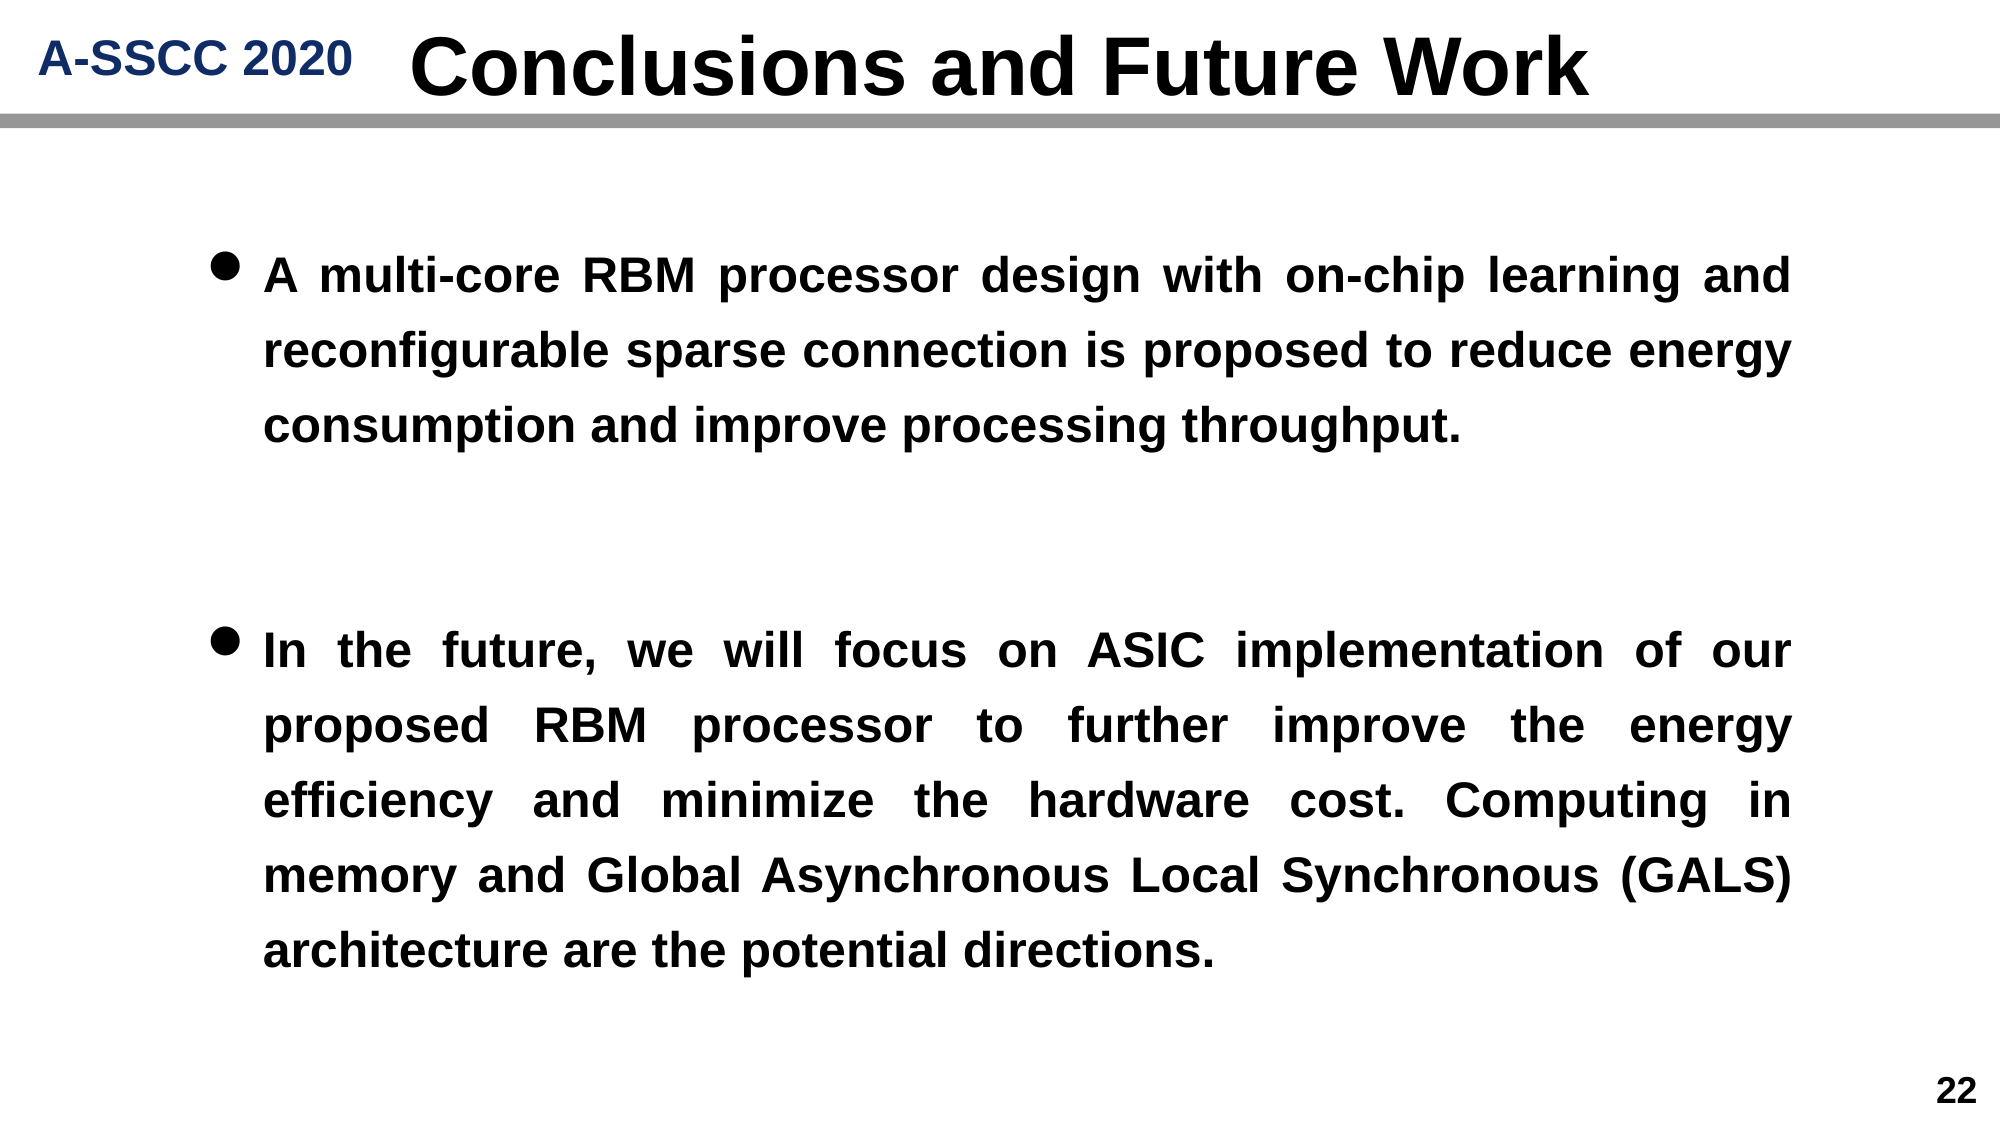

# Conclusions and Future Work
A multi-core RBM processor design with on-chip learning and reconfigurable sparse connection is proposed to reduce energy consumption and improve processing throughput.

In the future, we will focus on ASIC implementation of our proposed RBM processor to further improve the energy efficiency and minimize the hardware cost. Computing in memory and Global Asynchronous Local Synchronous (GALS) architecture are the potential directions.